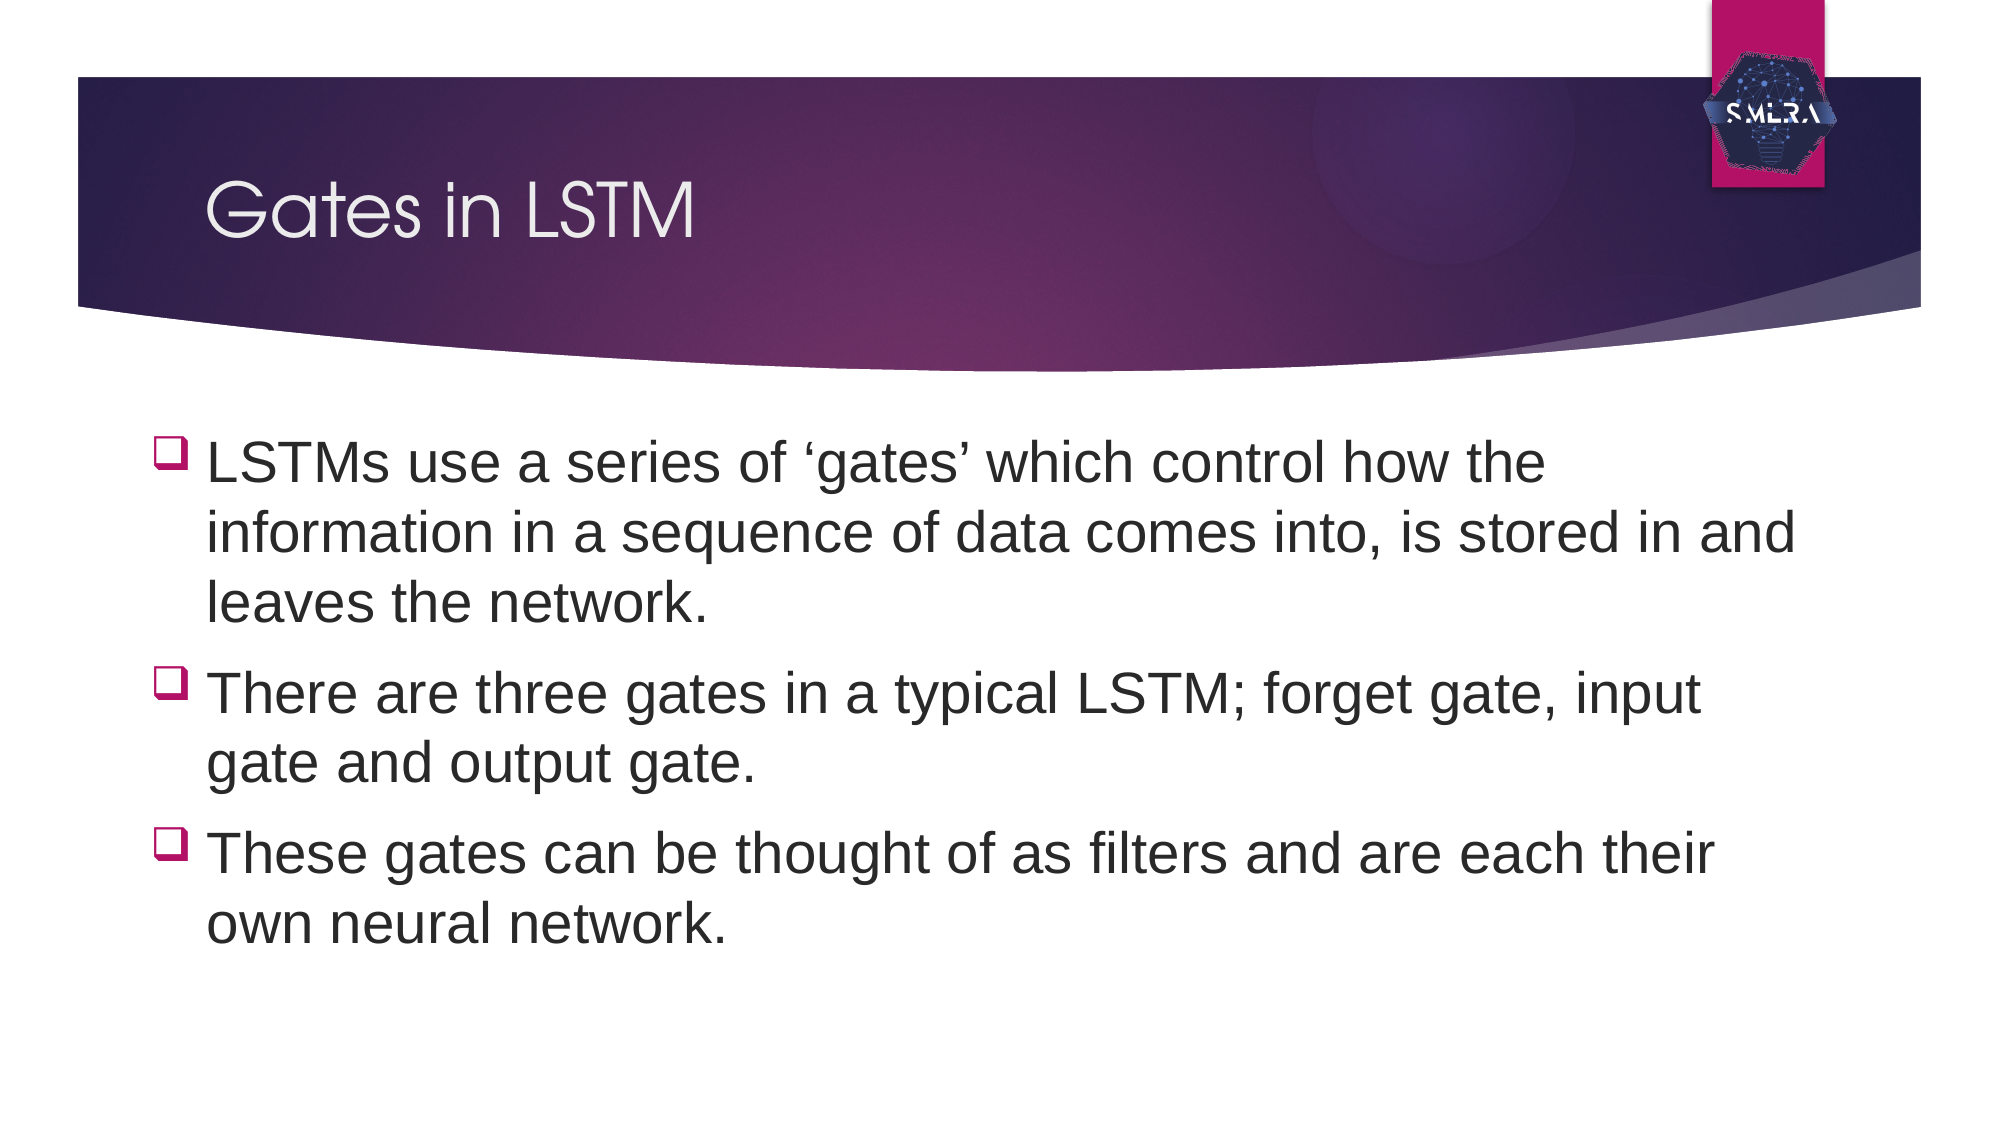

# Gates in LSTM
LSTMs use a series of ‘gates’ which control how the information in a sequence of data comes into, is stored in and leaves the network.
There are three gates in a typical LSTM; forget gate, input gate and output gate.
These gates can be thought of as filters and are each their own neural network.